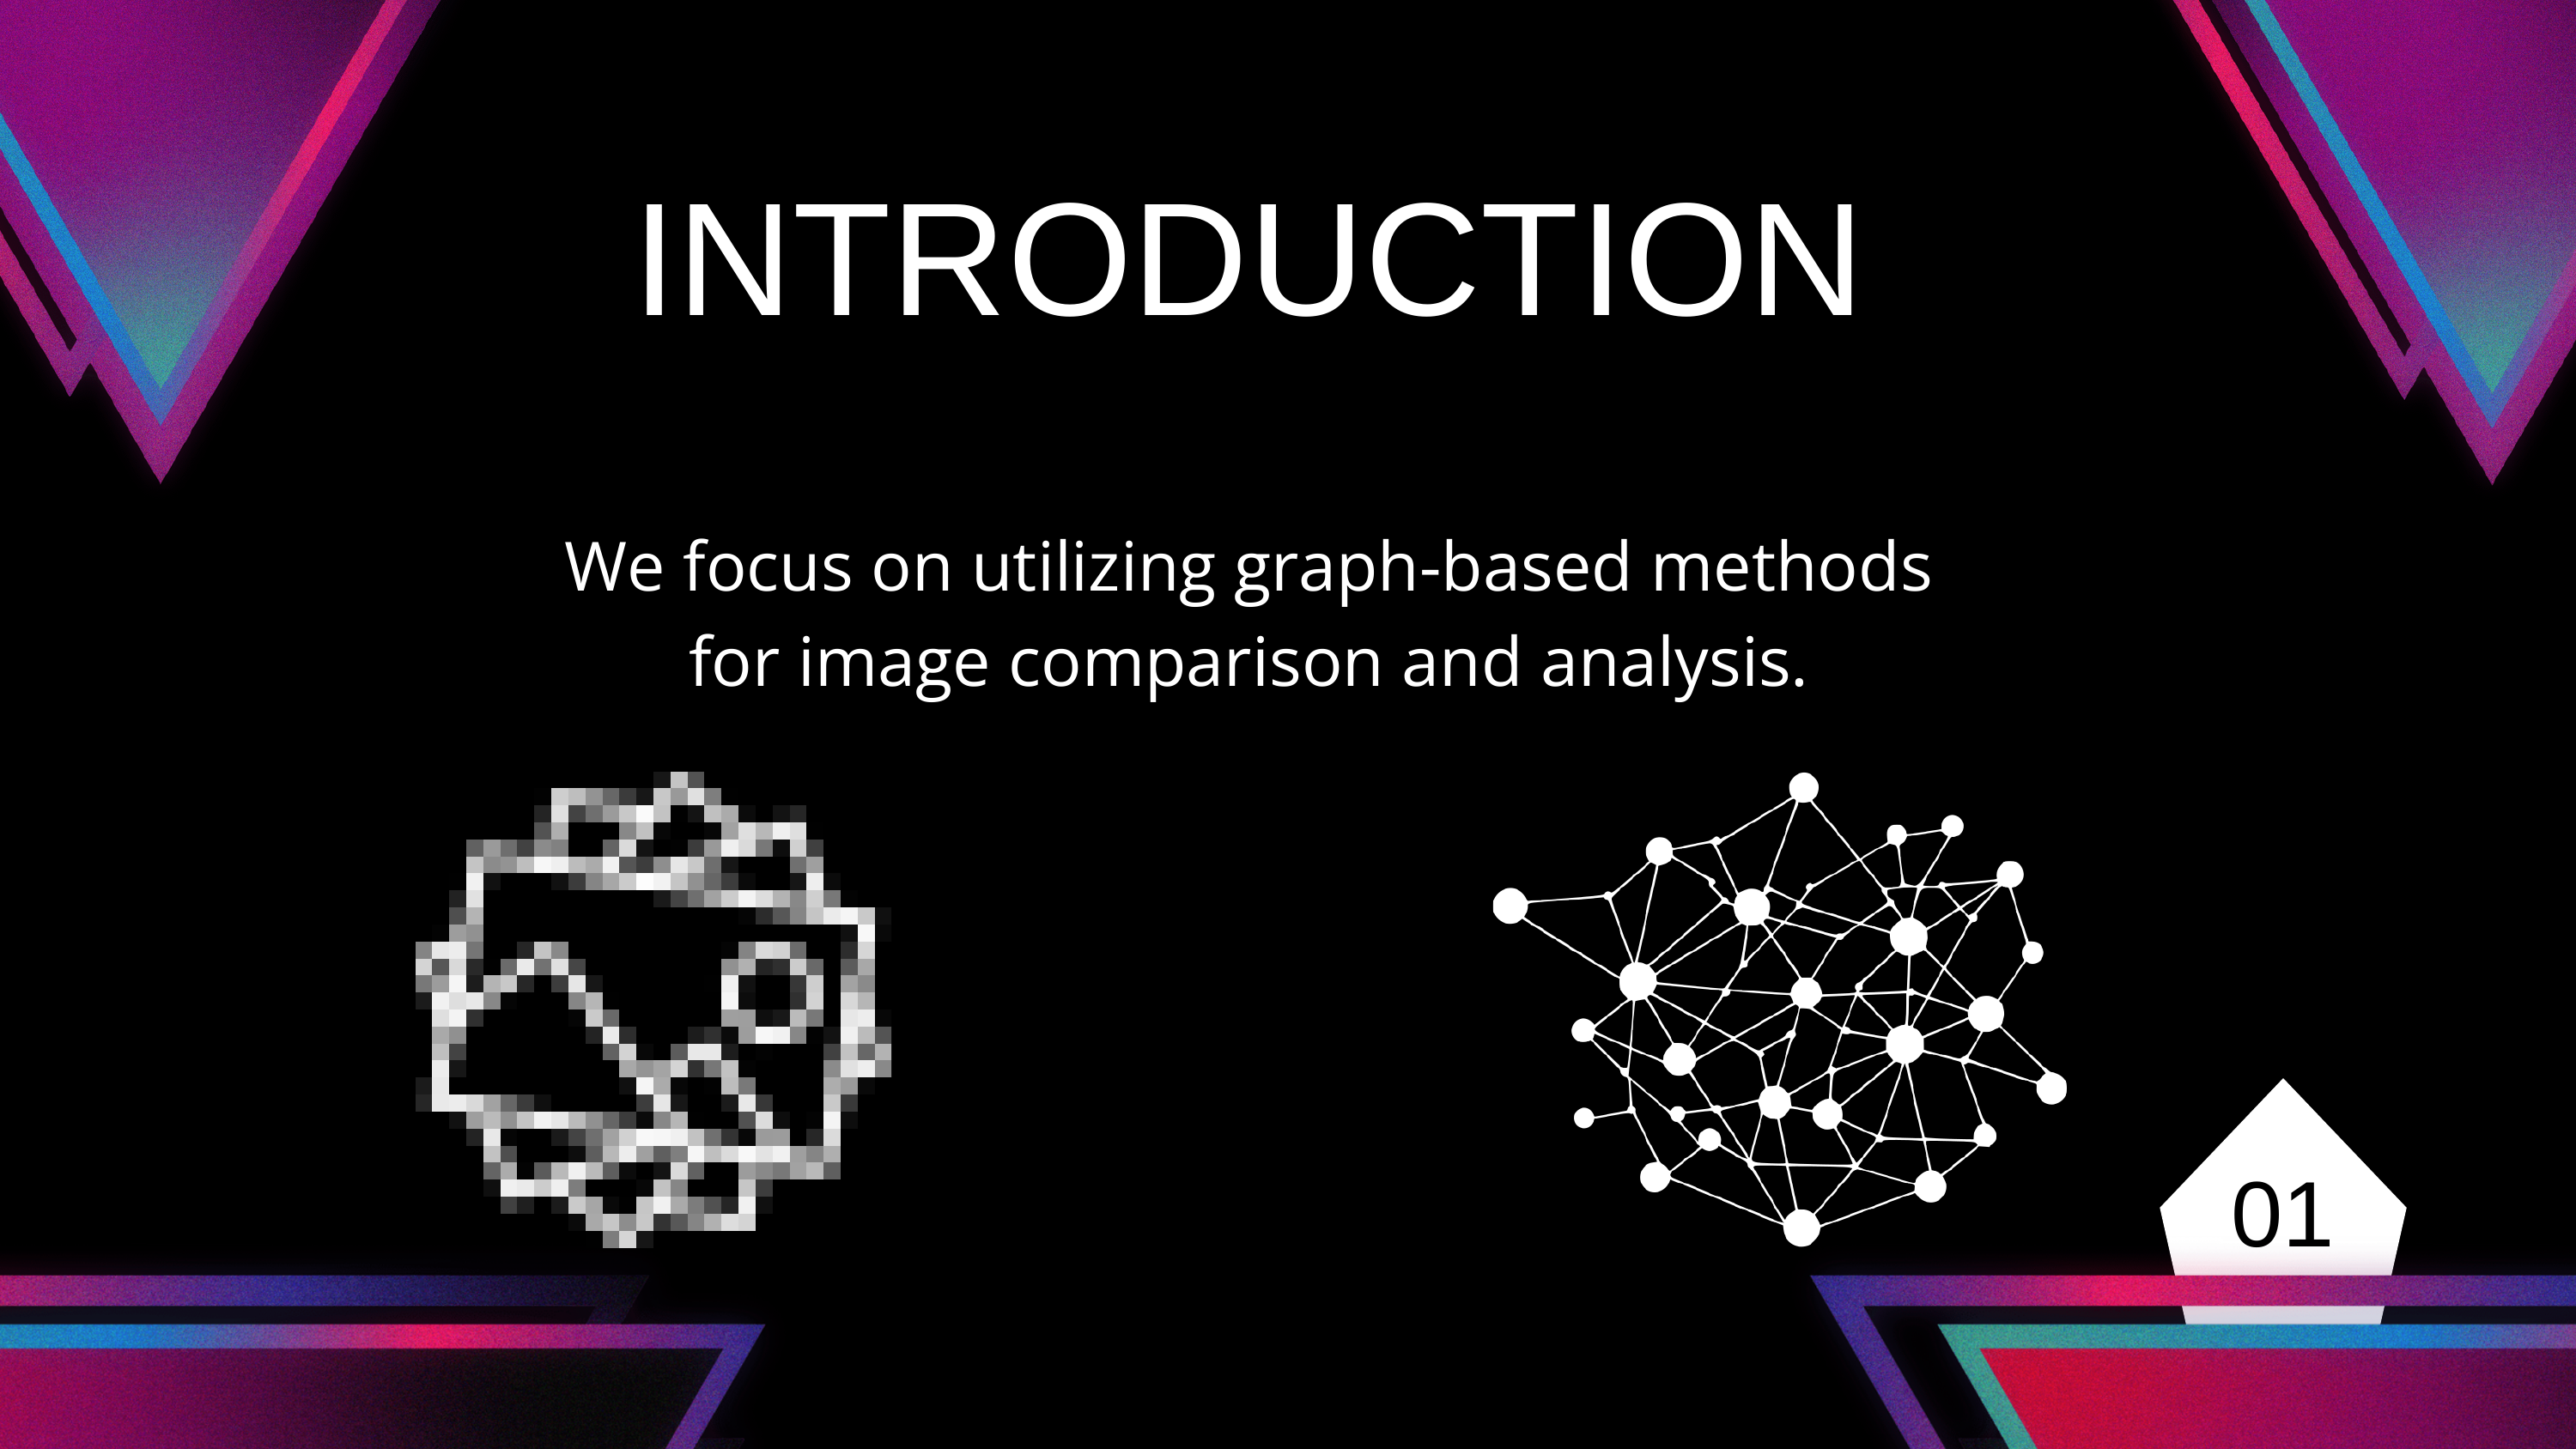

INTRODUCTION
We focus on utilizing graph-based methods for image comparison and analysis.

01